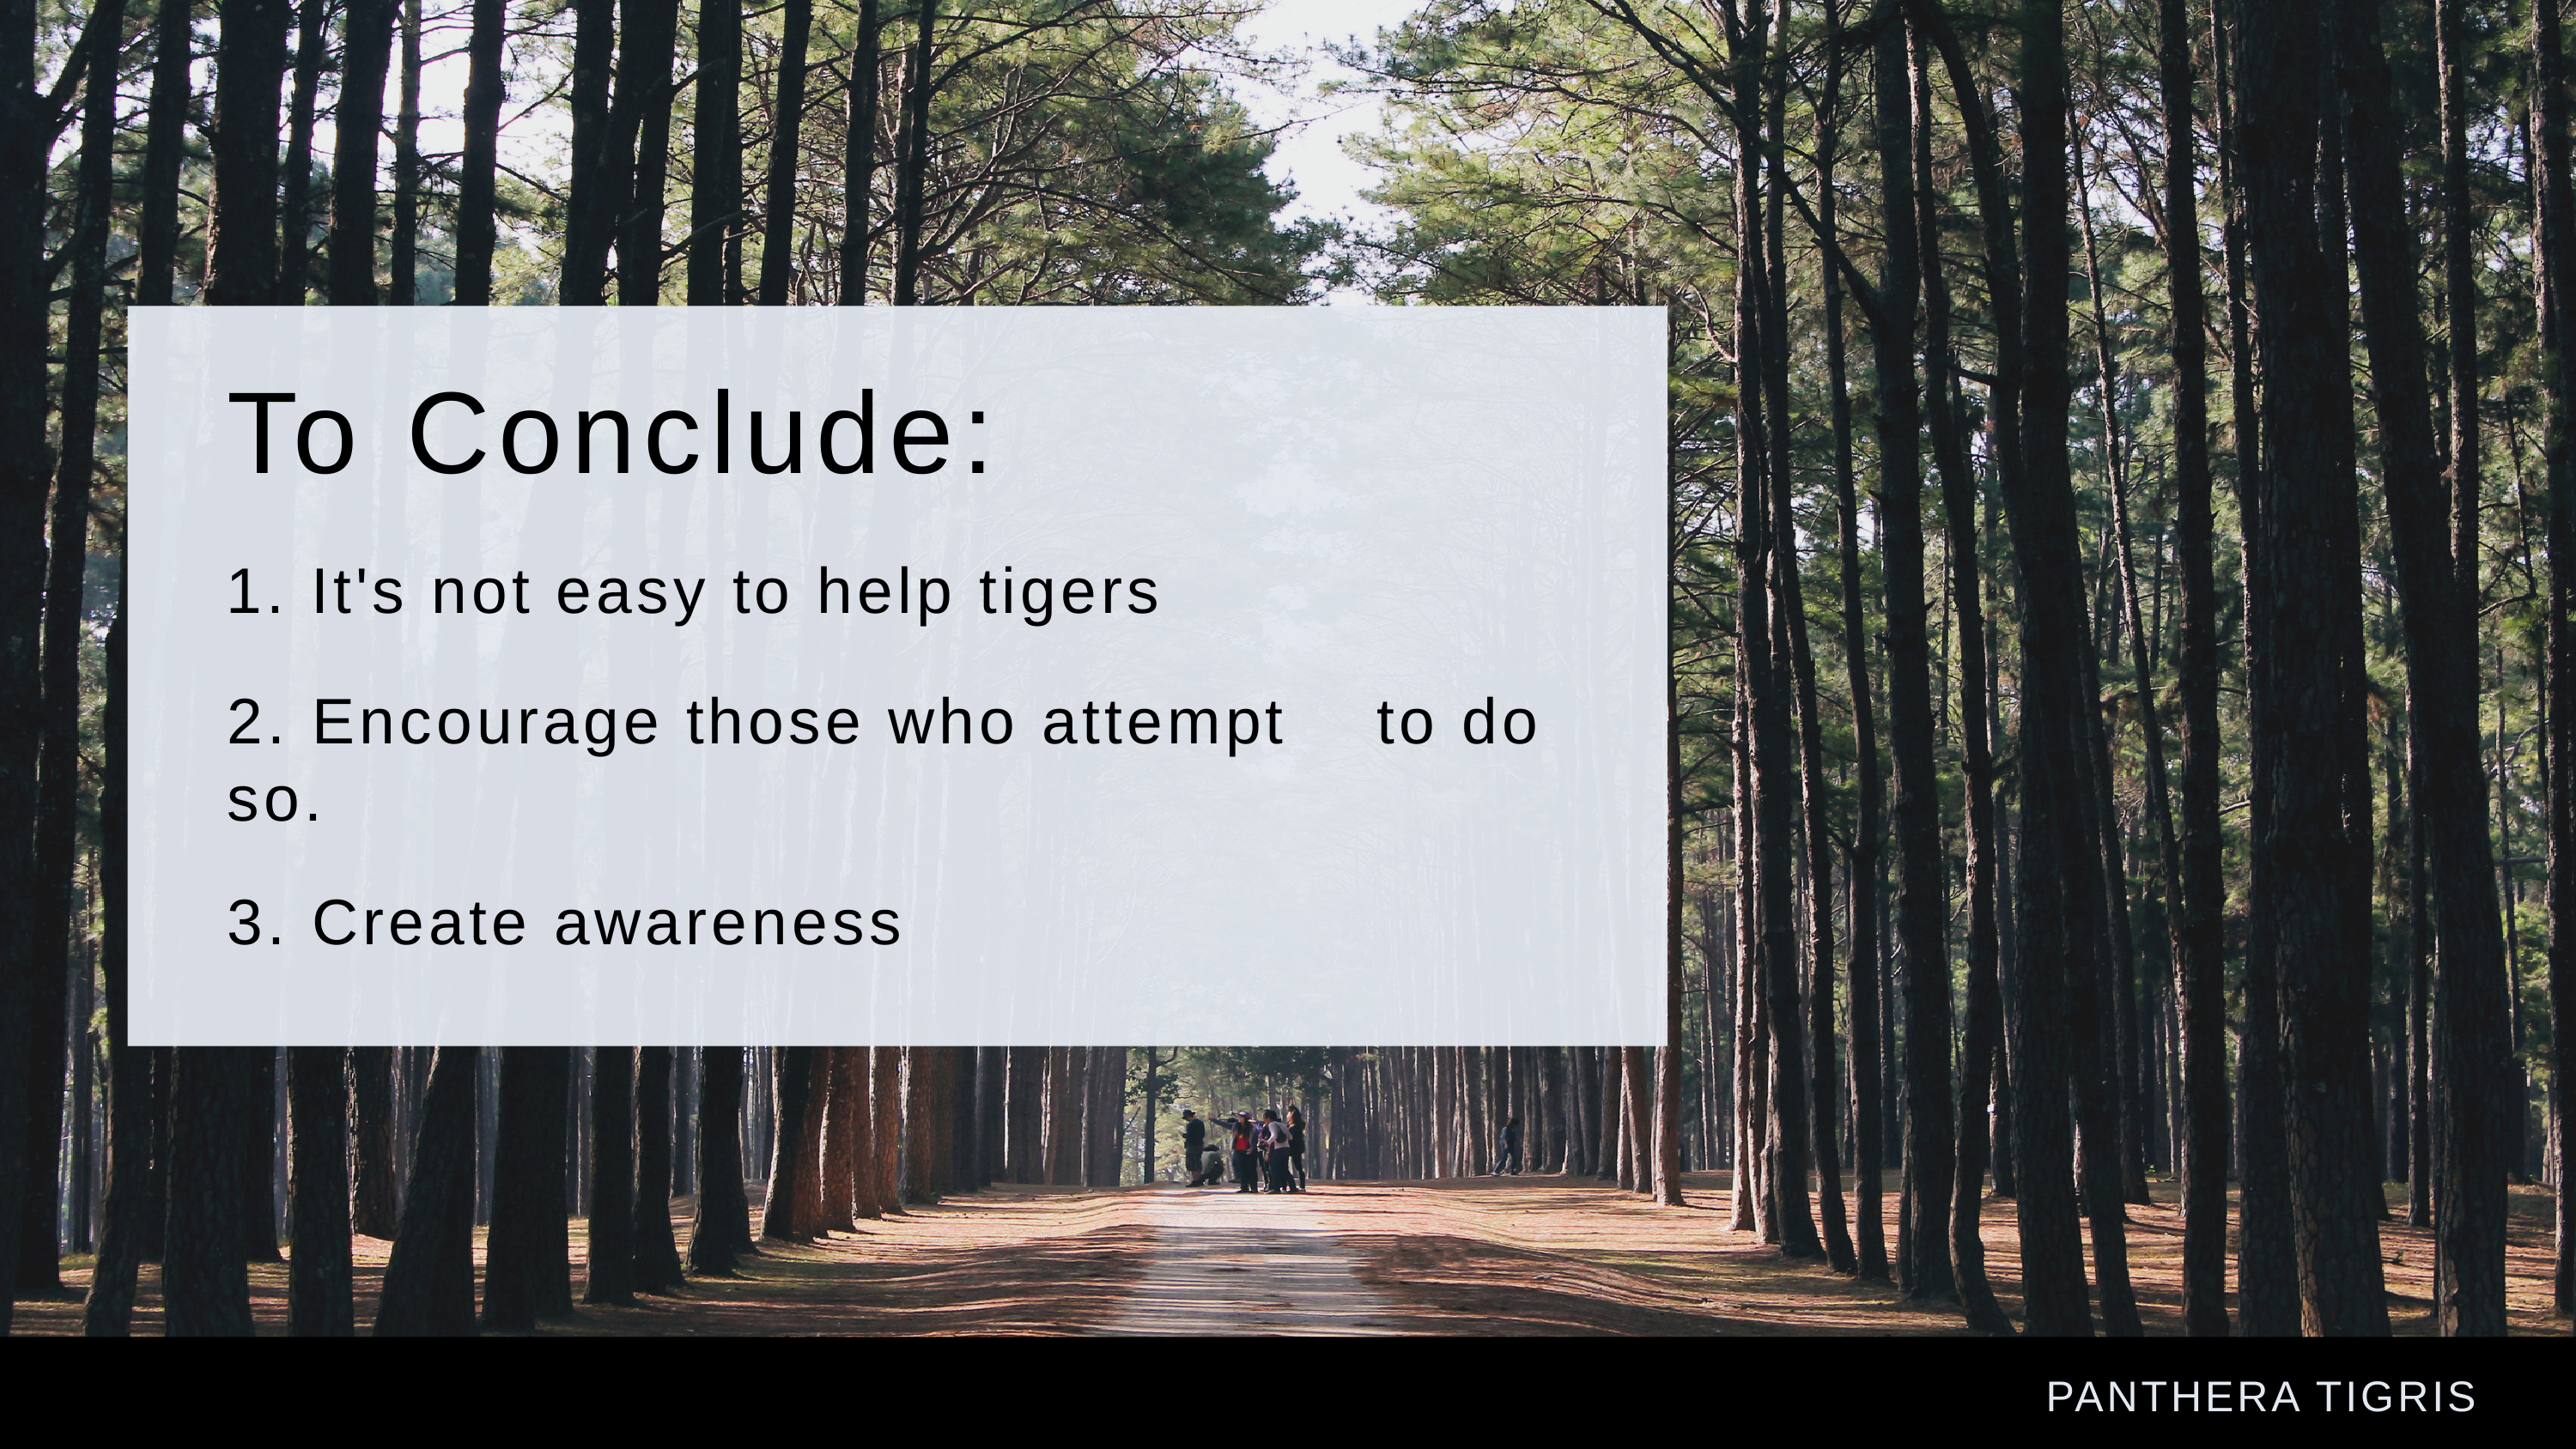

To Conclude:
1. It's not easy to help tigers
2. Encourage those who attempt    to do so.
3. Create awareness

PANTHERA TIGRIS